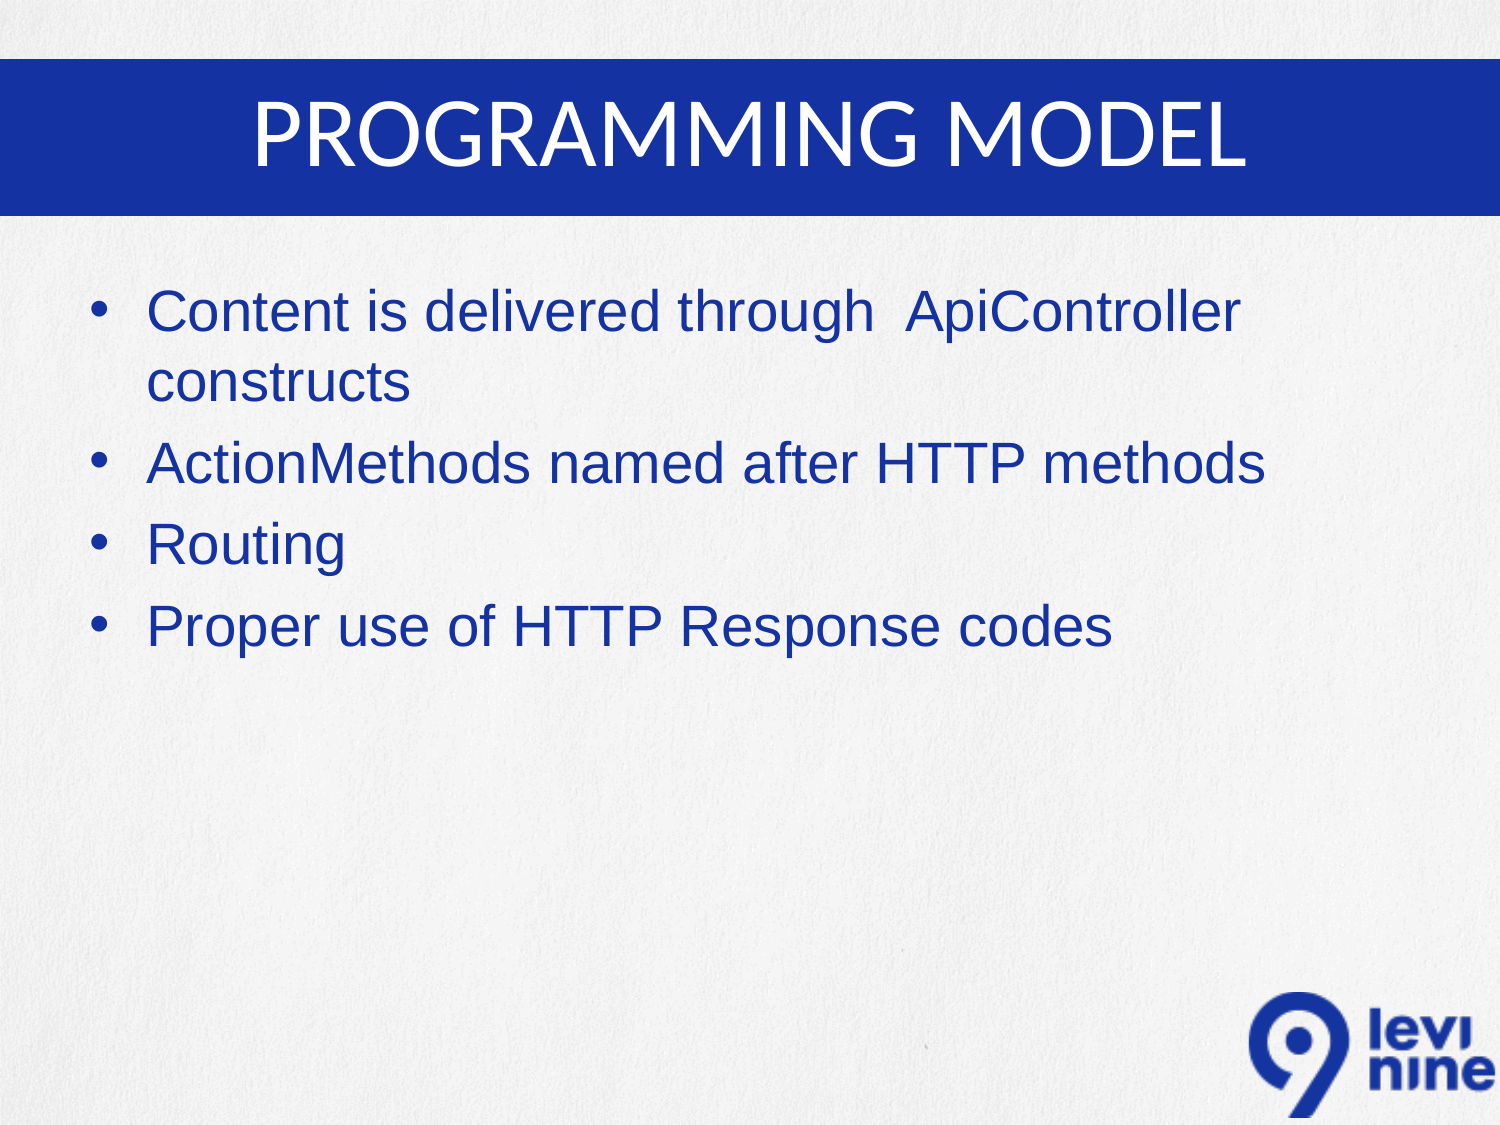

# Programming MODEL
Content is delivered through  ApiController constructs
ActionMethods named after HTTP methods
Routing
Proper use of HTTP Response codes